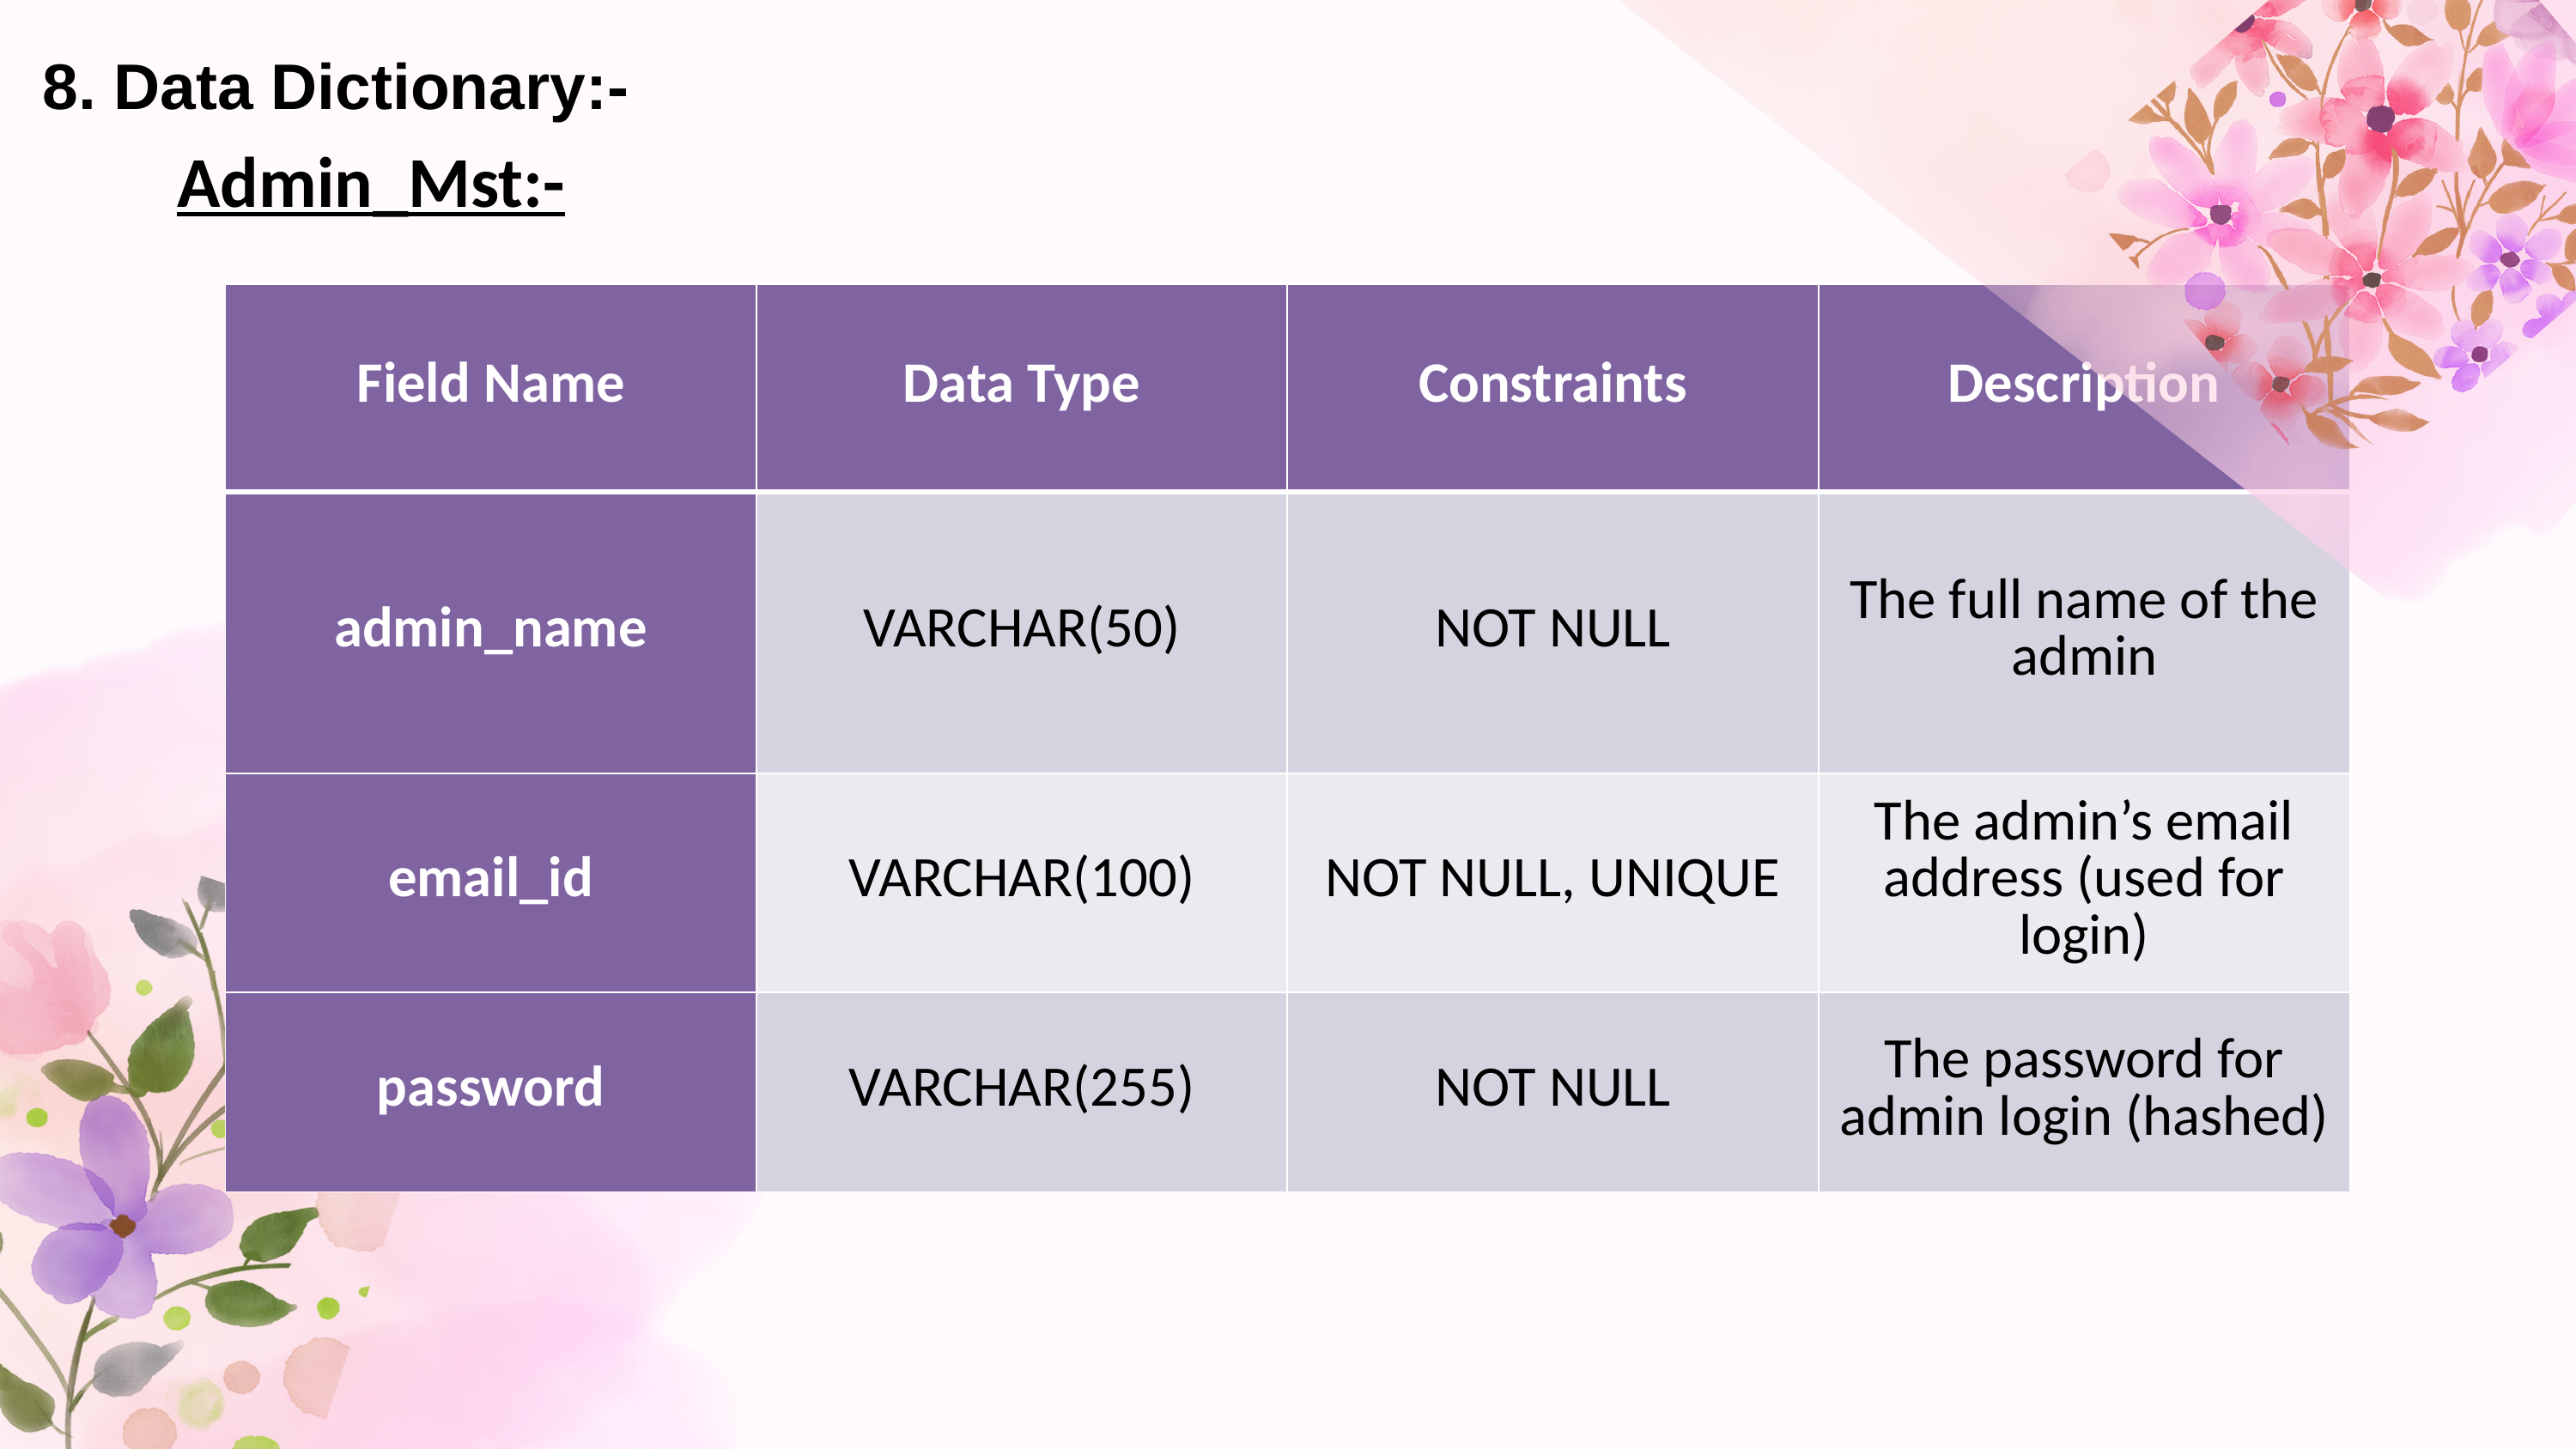

8. Data Dictionary:-
Admin_Mst:-
| Field Name | Data Type | Constraints | Description |
| --- | --- | --- | --- |
| admin\_name | VARCHAR(50) | NOT NULL | The full name of the admin |
| email\_id | VARCHAR(100) | NOT NULL, UNIQUE | The admin’s email address (used for login) |
| password | VARCHAR(255) | NOT NULL | The password for admin login (hashed) |